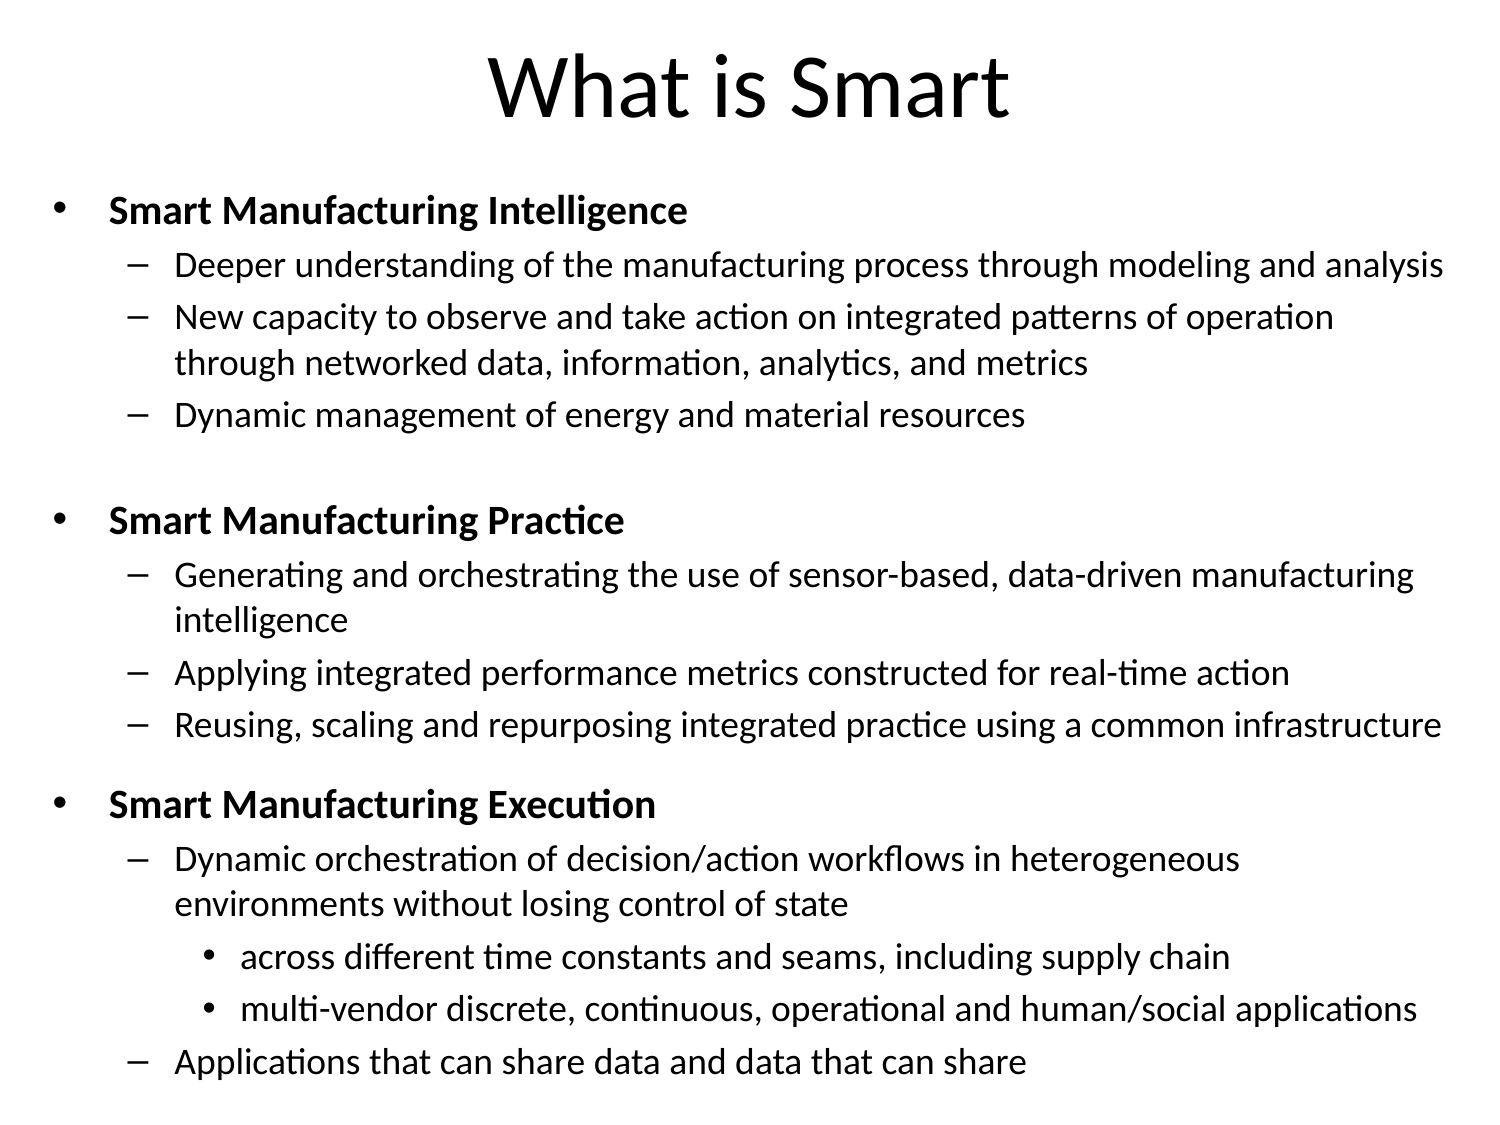

# What is Smart
Smart Manufacturing Intelligence
Deeper understanding of the manufacturing process through modeling and analysis
New capacity to observe and take action on integrated patterns of operation through networked data, information, analytics, and metrics
Dynamic management of energy and material resources

Smart Manufacturing Practice
Generating and orchestrating the use of sensor-based, data-driven manufacturing intelligence
Applying integrated performance metrics constructed for real-time action
Reusing, scaling and repurposing integrated practice using a common infrastructure

Smart Manufacturing Execution
Dynamic orchestration of decision/action workflows in heterogeneous environments without losing control of state
across different time constants and seams, including supply chain
multi-vendor discrete, continuous, operational and human/social applications
Applications that can share data and data that can share